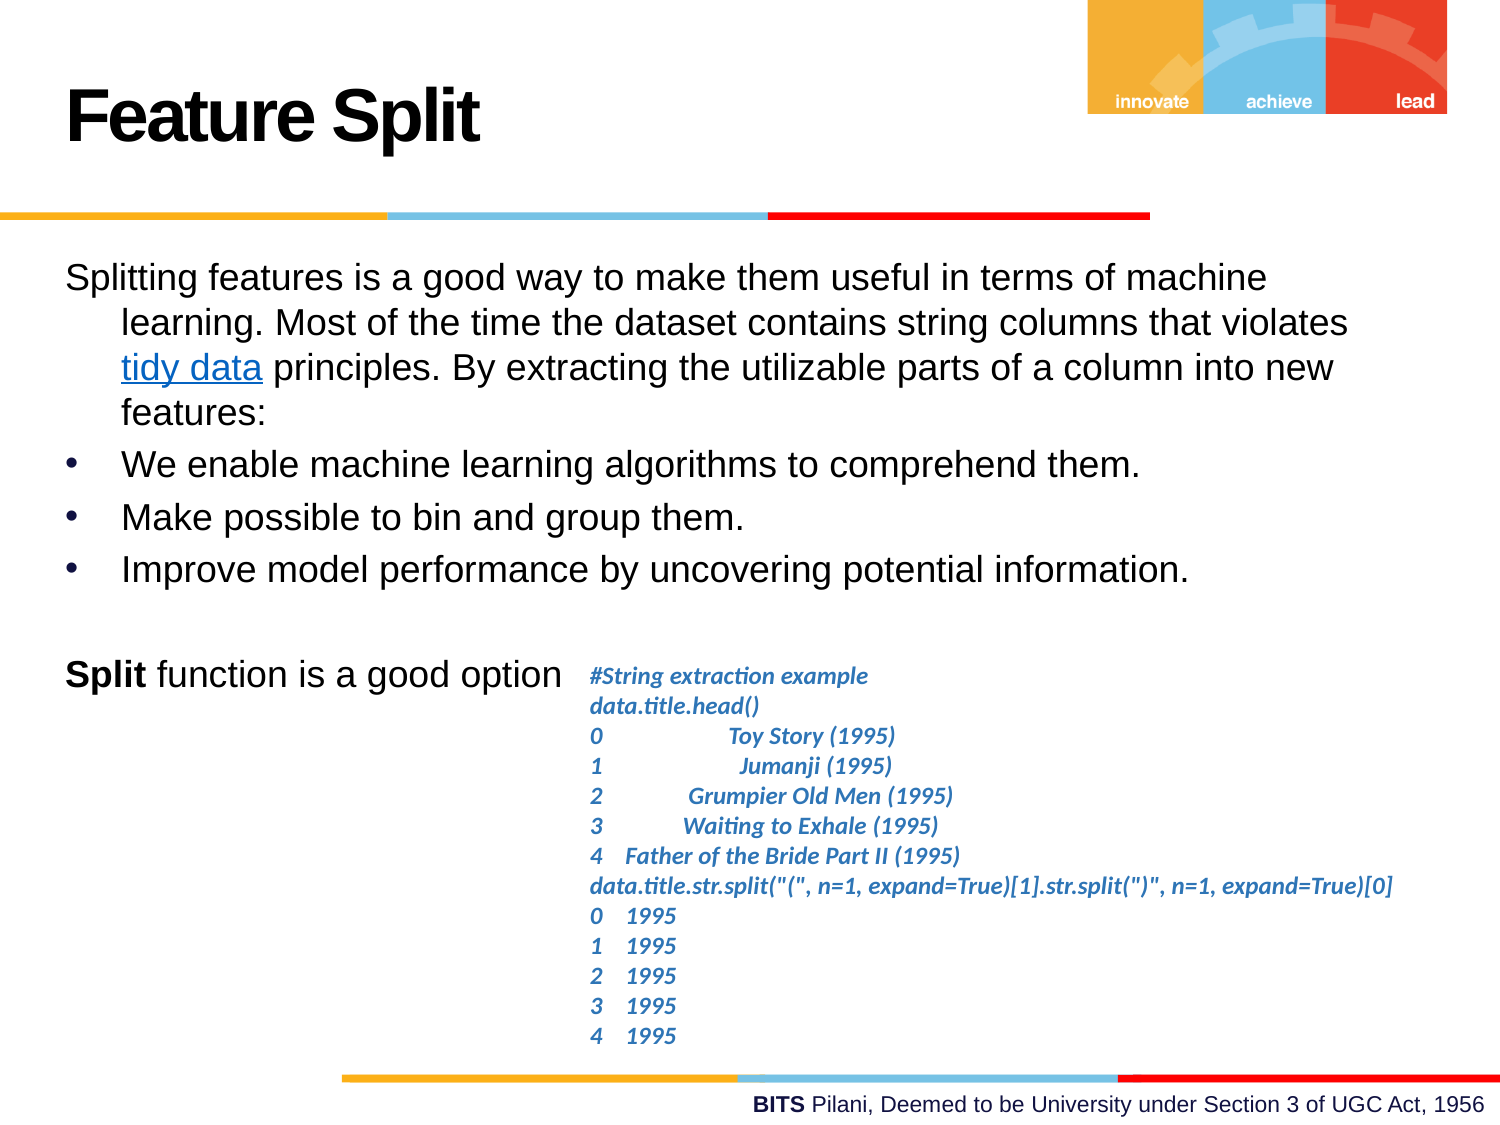

Feature Split
Splitting features is a good way to make them useful in terms of machine learning. Most of the time the dataset contains string columns that violates tidy data principles. By extracting the utilizable parts of a column into new features:
We enable machine learning algorithms to comprehend them.
Make possible to bin and group them.
Improve model performance by uncovering potential information.

Split function is a good option
#String extraction example
data.title.head()
0                      Toy Story (1995)
1                        Jumanji (1995)
2               Grumpier Old Men (1995)
3              Waiting to Exhale (1995)
4    Father of the Bride Part II (1995)
data.title.str.split("(", n=1, expand=True)[1].str.split(")", n=1, expand=True)[0]
0    1995
1    1995
2    1995
3    1995
4    1995